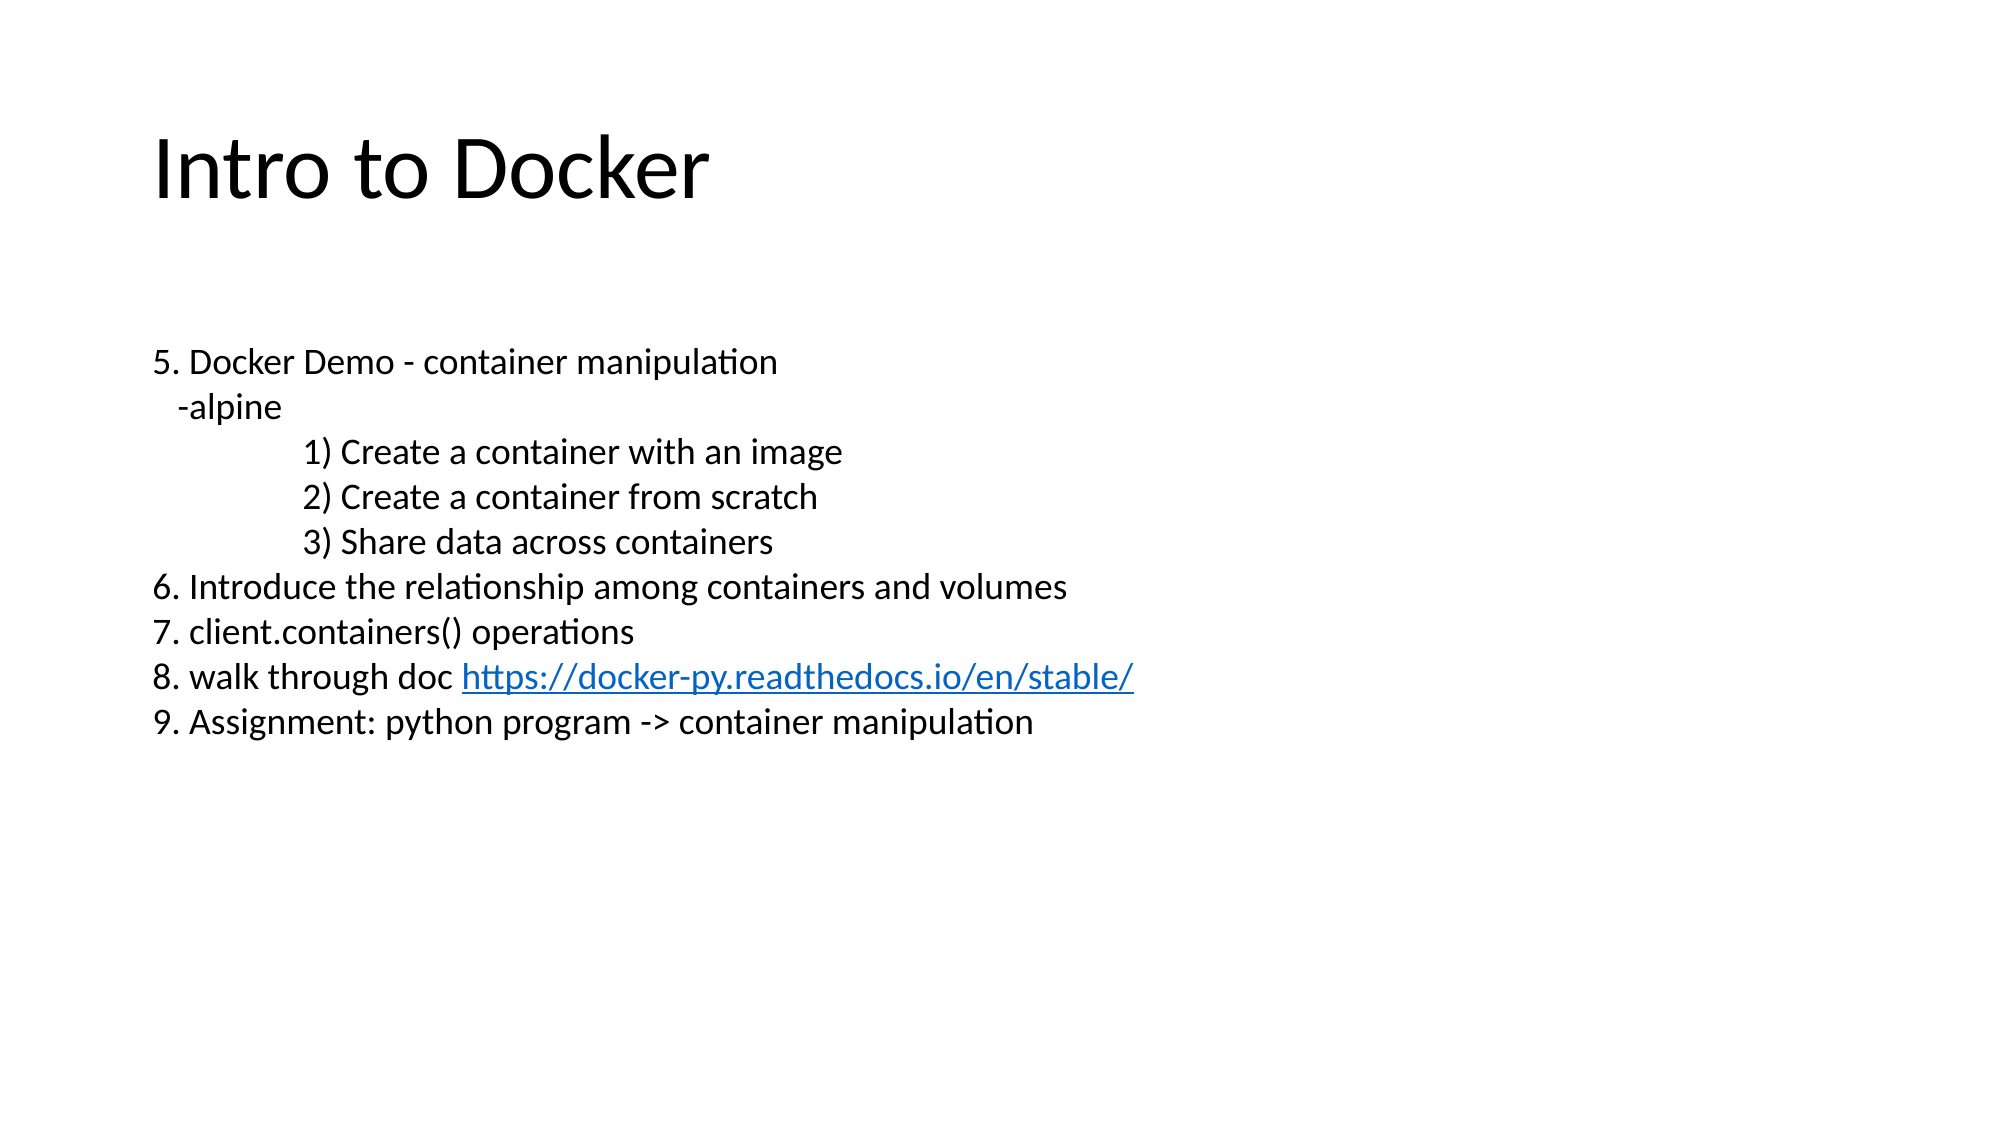

# Intro to Docker
5. Docker Demo - container manipulation
   -alpine
	1) Create a container with an image
	2) Create a container from scratch
	3) Share data across containers
6. Introduce the relationship among containers and volumes
7. client.containers() operations
8. walk through doc https://docker-py.readthedocs.io/en/stable/
9. Assignment: python program -> container manipulation